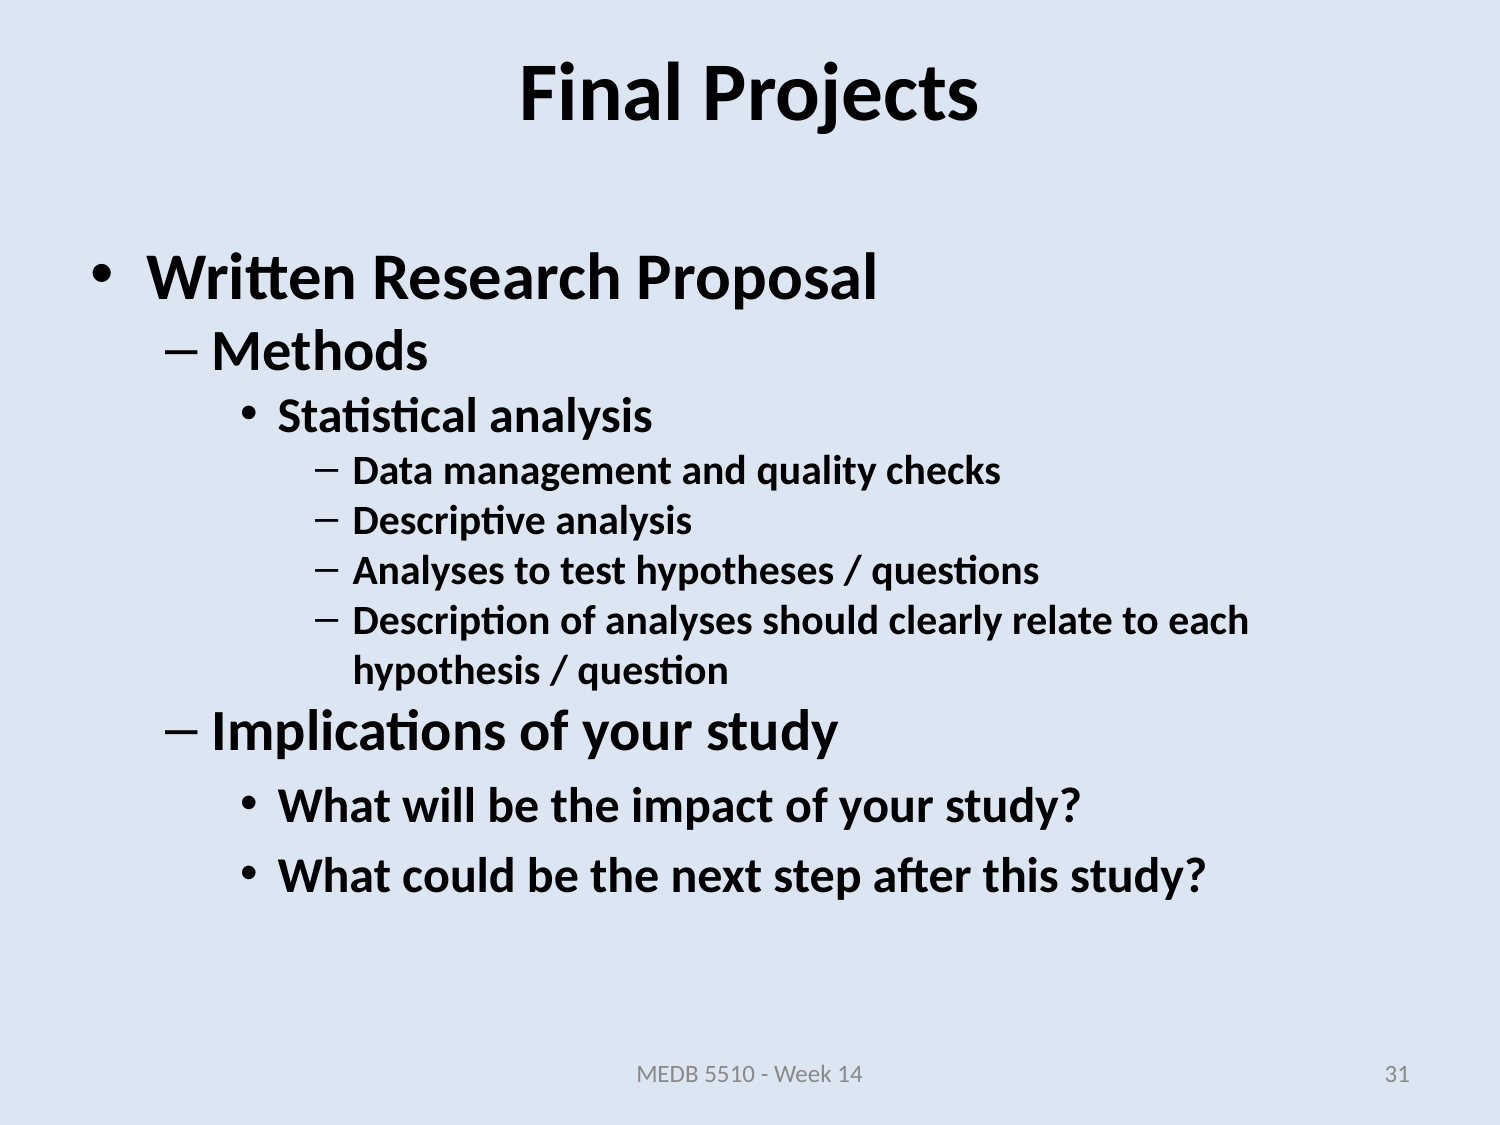

Final Projects
Written Research Proposal
Methods
Statistical analysis
Data management and quality checks
Descriptive analysis
Analyses to test hypotheses / questions
Description of analyses should clearly relate to each hypothesis / question
Implications of your study
What will be the impact of your study?
What could be the next step after this study?
MEDB 5510 - Week 14
31